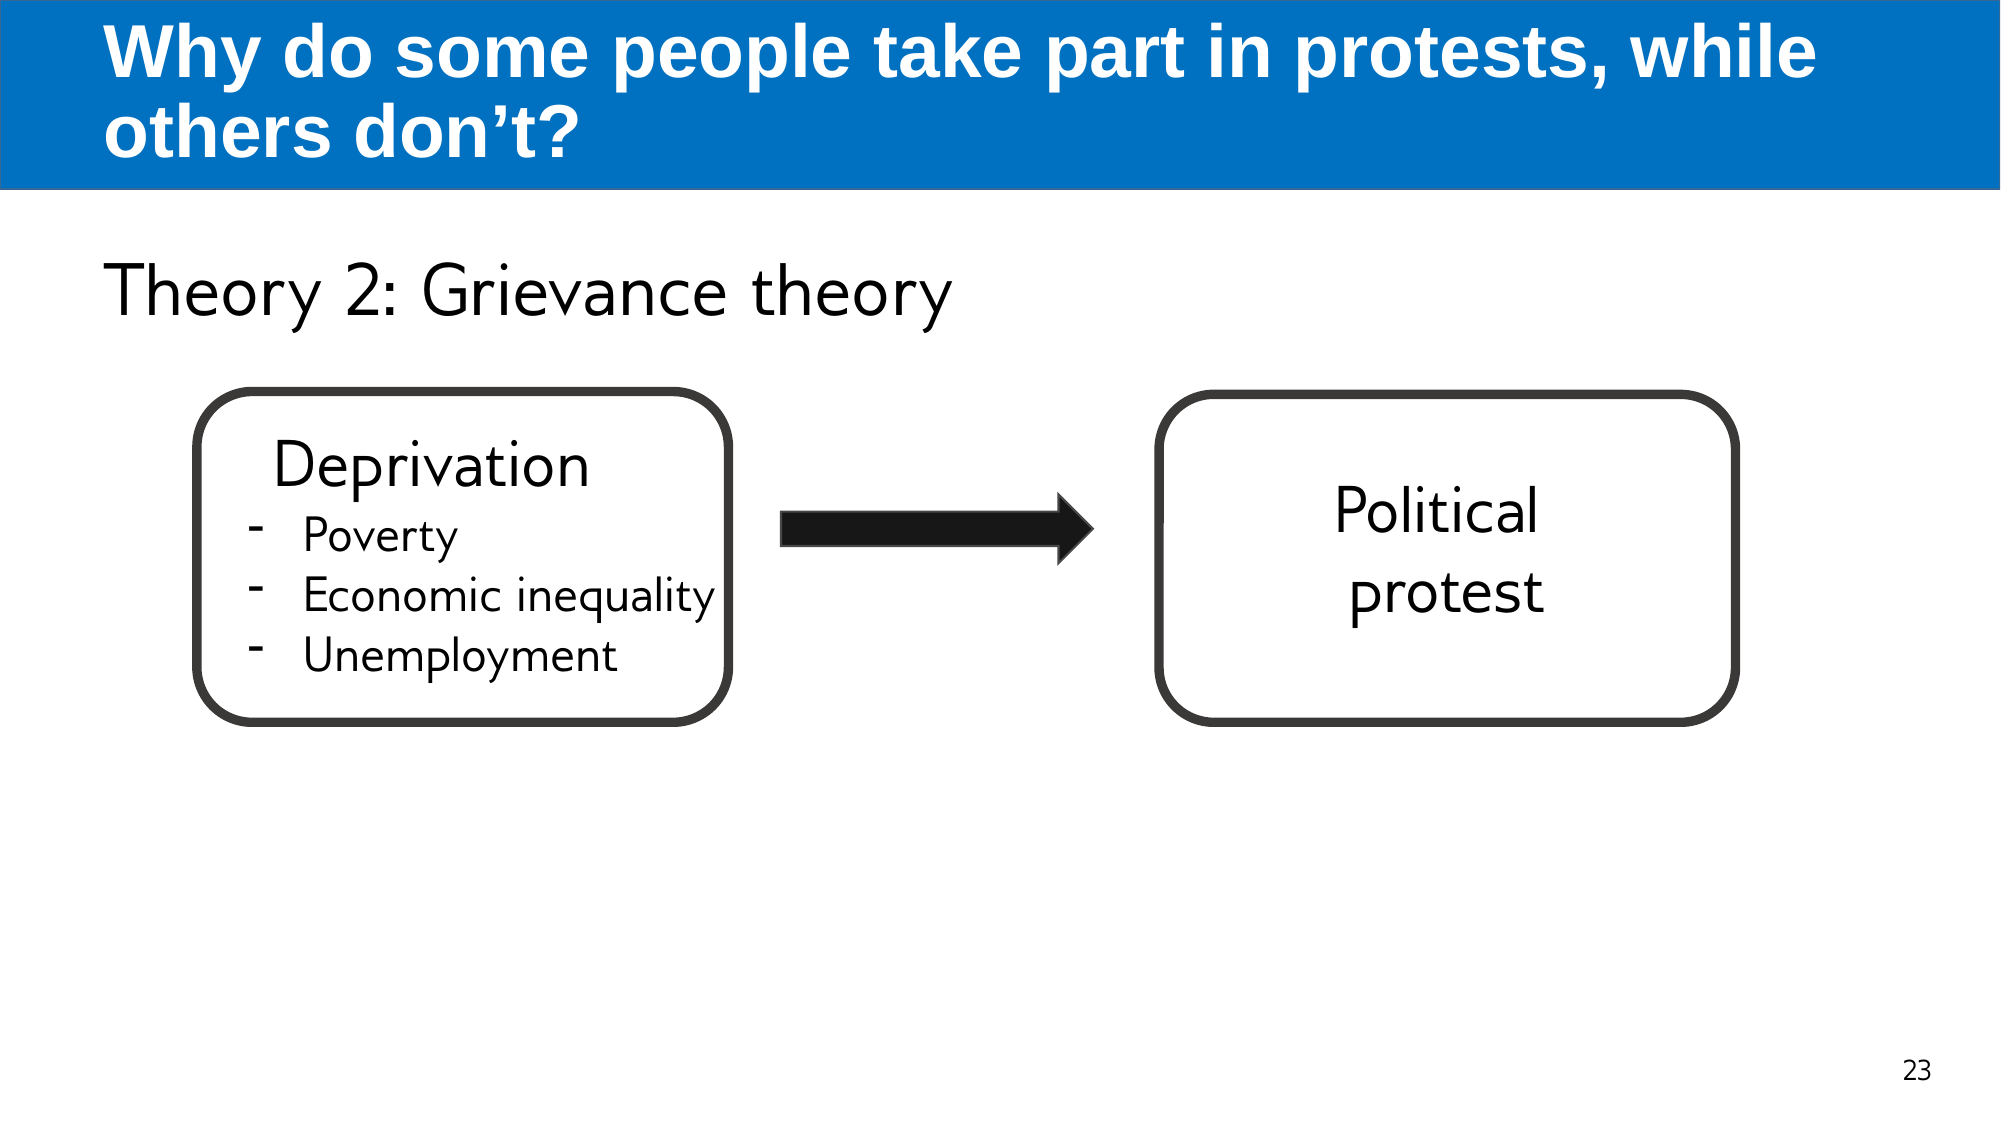

# Why do some people take part in protests, while others don’t?
Theory 2: Grievance theory

Deprivation
Political
protest
Poverty
Economic inequality
Unemployment

23